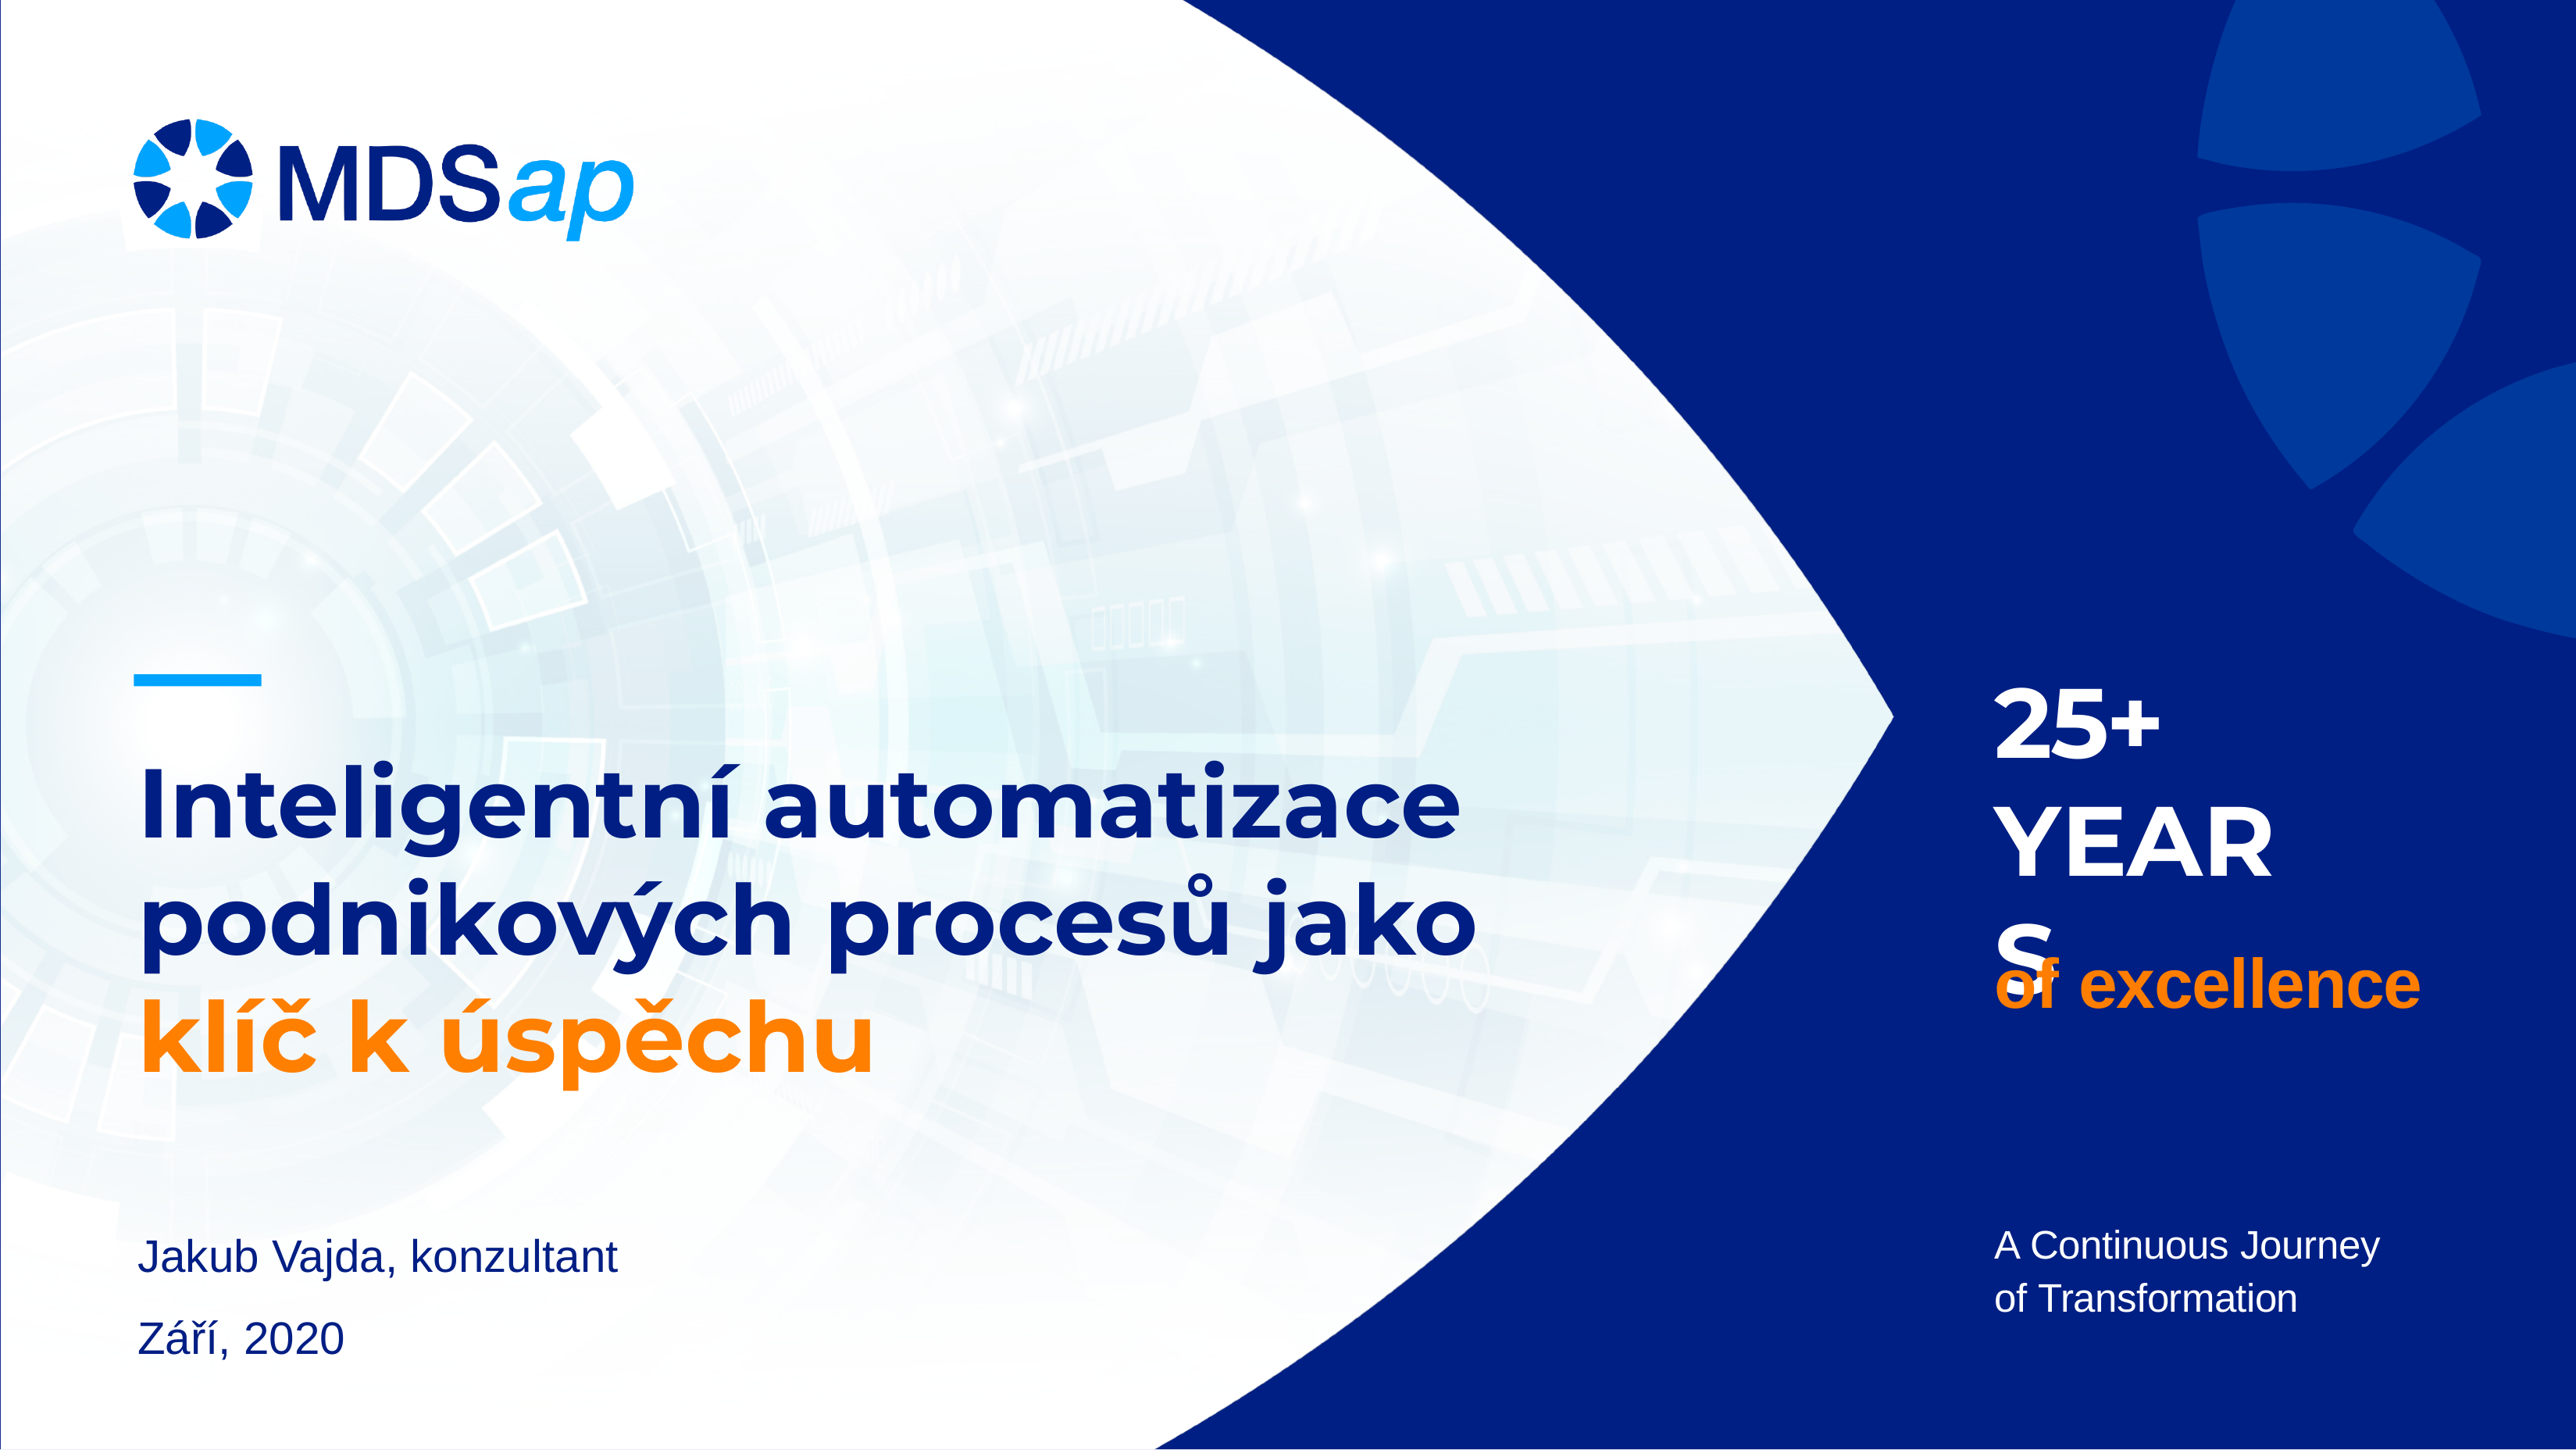

Inteligentní automatizace podnikových procesů jako klíč k úspěchu
Jakub Vajda, konzultant
Září, 2020